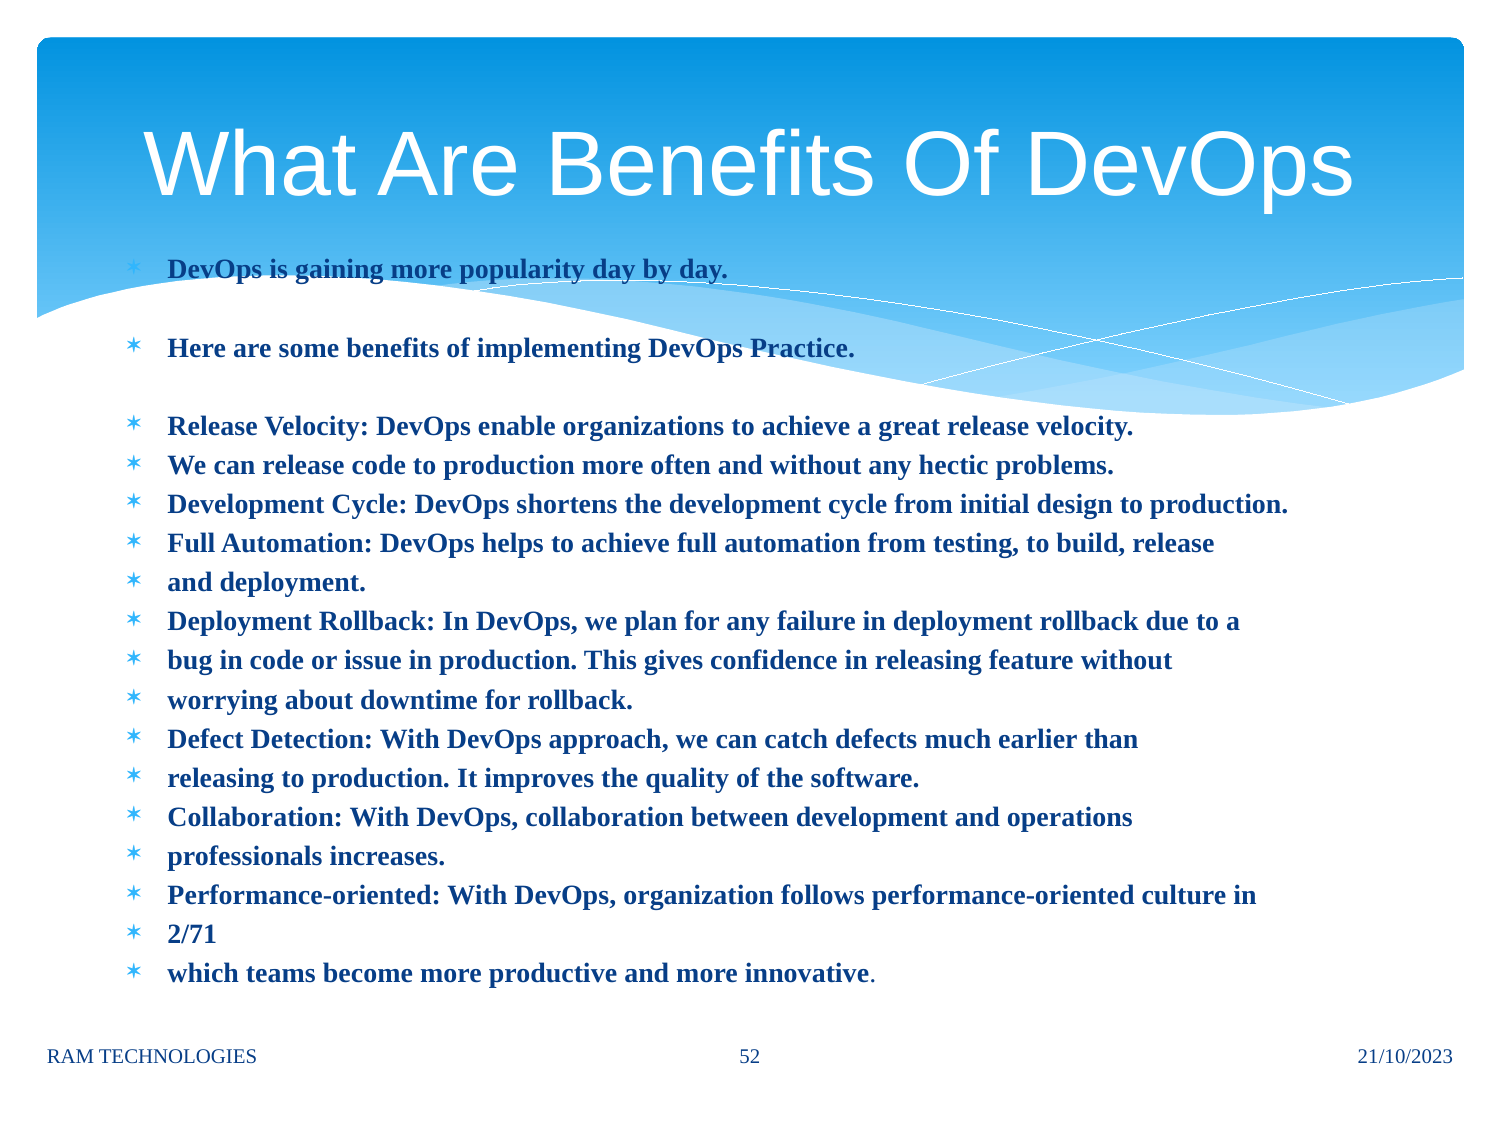

# What Are Benefits Of DevOps
DevOps is gaining more popularity day by day.

Here are some benefits of implementing DevOps Practice.

Release Velocity: DevOps enable organizations to achieve a great release velocity.
We can release code to production more often and without any hectic problems.
Development Cycle: DevOps shortens the development cycle from initial design to production.
Full Automation: DevOps helps to achieve full automation from testing, to build, release
and deployment.
Deployment Rollback: In DevOps, we plan for any failure in deployment rollback due to a
bug in code or issue in production. This gives confidence in releasing feature without
worrying about downtime for rollback.
Defect Detection: With DevOps approach, we can catch defects much earlier than
releasing to production. It improves the quality of the software.
Collaboration: With DevOps, collaboration between development and operations
professionals increases.
Performance-oriented: With DevOps, organization follows performance-oriented culture in
2/71
which teams become more productive and more innovative.

52
RAM TECHNOLOGIES
21/10/2023